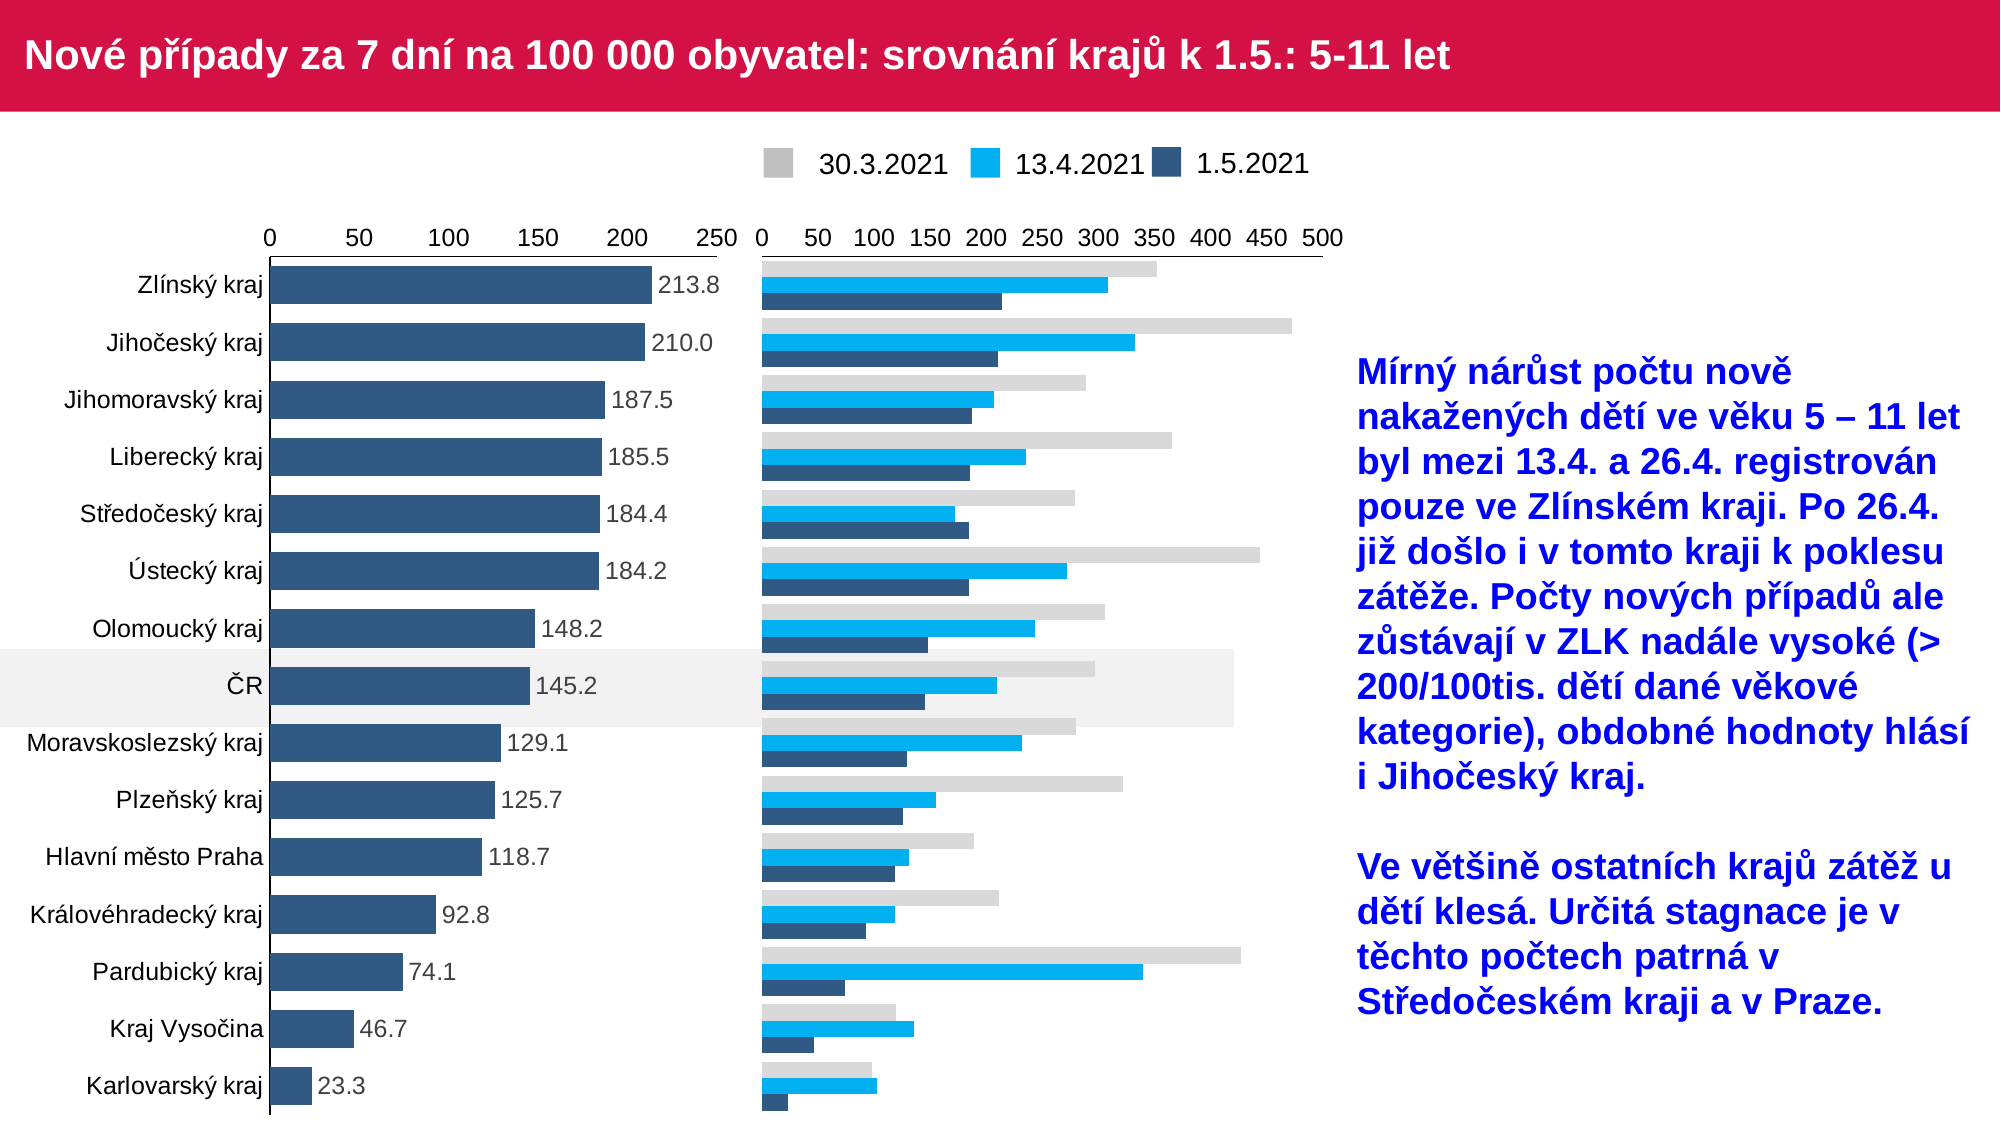

# Nové případy za 7 dní na 100 000 obyvatel: srovnání krajů k 1.5.: 5-11 let
1.5.2021
30.3.2021
13.4.2021

### Chart

| Category | Series 3 |
|---|---|
| Zlínský kraj | 213.7842236960377 |
| Jihočeský kraj | 210.03160871735153 |
| Jihomoravský kraj | 187.49372230840484 |
| Liberecký kraj | 185.52445444215115 |
| Středočeský kraj | 184.41971383147853 |
| Ústecký kraj | 184.21694254056837 |
| Olomoucký kraj | 148.22765723632088 |
| ČR | 145.22919020203545 |
| Moravskoslezský kraj | 129.11833695582 |
| Plzeňský kraj | 125.67024128686327 |
| Hlavní město Praha | 118.70510834356075 |
| Královéhradecký kraj | 92.79665932026447 |
| Pardubický kraj | 74.12039932365136 |
| Kraj Vysočina | 46.73586854922025 |
| Karlovarský kraj | 23.275300251373242 |

### Chart

| Category | 30.3 | 13.4 | 01.05.2021 |
|---|---|---|---|
| Zlínský kraj | 352.2580958627894 | 308.52950465223626 | 213.7842236960377 |
| Jihočeský kraj | 472.05123939444354 | 332.72334054233903 | 210.03160871735153 |
| Jihomoravský kraj | 289.05282189212414 | 206.46630135151725 | 187.49372230840484 |
| Liberecký kraj | 365.38684607354134 | 234.89154390441945 | 185.52445444215115 |
| Středočeský kraj | 278.98793565683644 | 171.74932975871315 | 184.41971383147853 |
| Ústecký kraj | 443.5612082670906 | 271.86009538950714 | 184.21694254056837 |
| Olomoucký kraj | 305.58006412877404 | 243.17286793346102 | 148.22765723632088 |
| ČR | 296.6383459445831 | 209.37723251255153 | 145.22919020203545 |
| Moravskoslezský kraj | 279.4462095034902 | 231.90556805268895 | 129.11833695582 |
| Plzeňský kraj | 321.9604845621106 | 155.18958608389502 | 125.67024128686327 |
| Hlavní město Praha | 189.12339295414765 | 130.77681427680423 | 118.70510834356075 |
| Královéhradecký kraj | 211.54129974910217 | 118.06956265066168 | 92.79665932026447 |
| Pardubický kraj | 426.79342687009637 | 339.90135193846 | 74.12039932365136 |
| Kraj Vysočina | 119.19919811448541 | 135.45363422100615 | 46.73586854922025 |
| Karlovarský kraj | 97.75626105576762 | 102.41132110604227 | 23.275300251373242 |
Mírný nárůst počtu nově nakažených dětí ve věku 5 – 11 let byl mezi 13.4. a 26.4. registrován pouze ve Zlínském kraji. Po 26.4. již došlo i v tomto kraji k poklesu zátěže. Počty nových případů ale zůstávají v ZLK nadále vysoké (> 200/100tis. dětí dané věkové kategorie), obdobné hodnoty hlásí i Jihočeský kraj.

Ve většině ostatních krajů zátěž u dětí klesá. Určitá stagnace je v těchto počtech patrná v Středočeském kraji a v Praze.